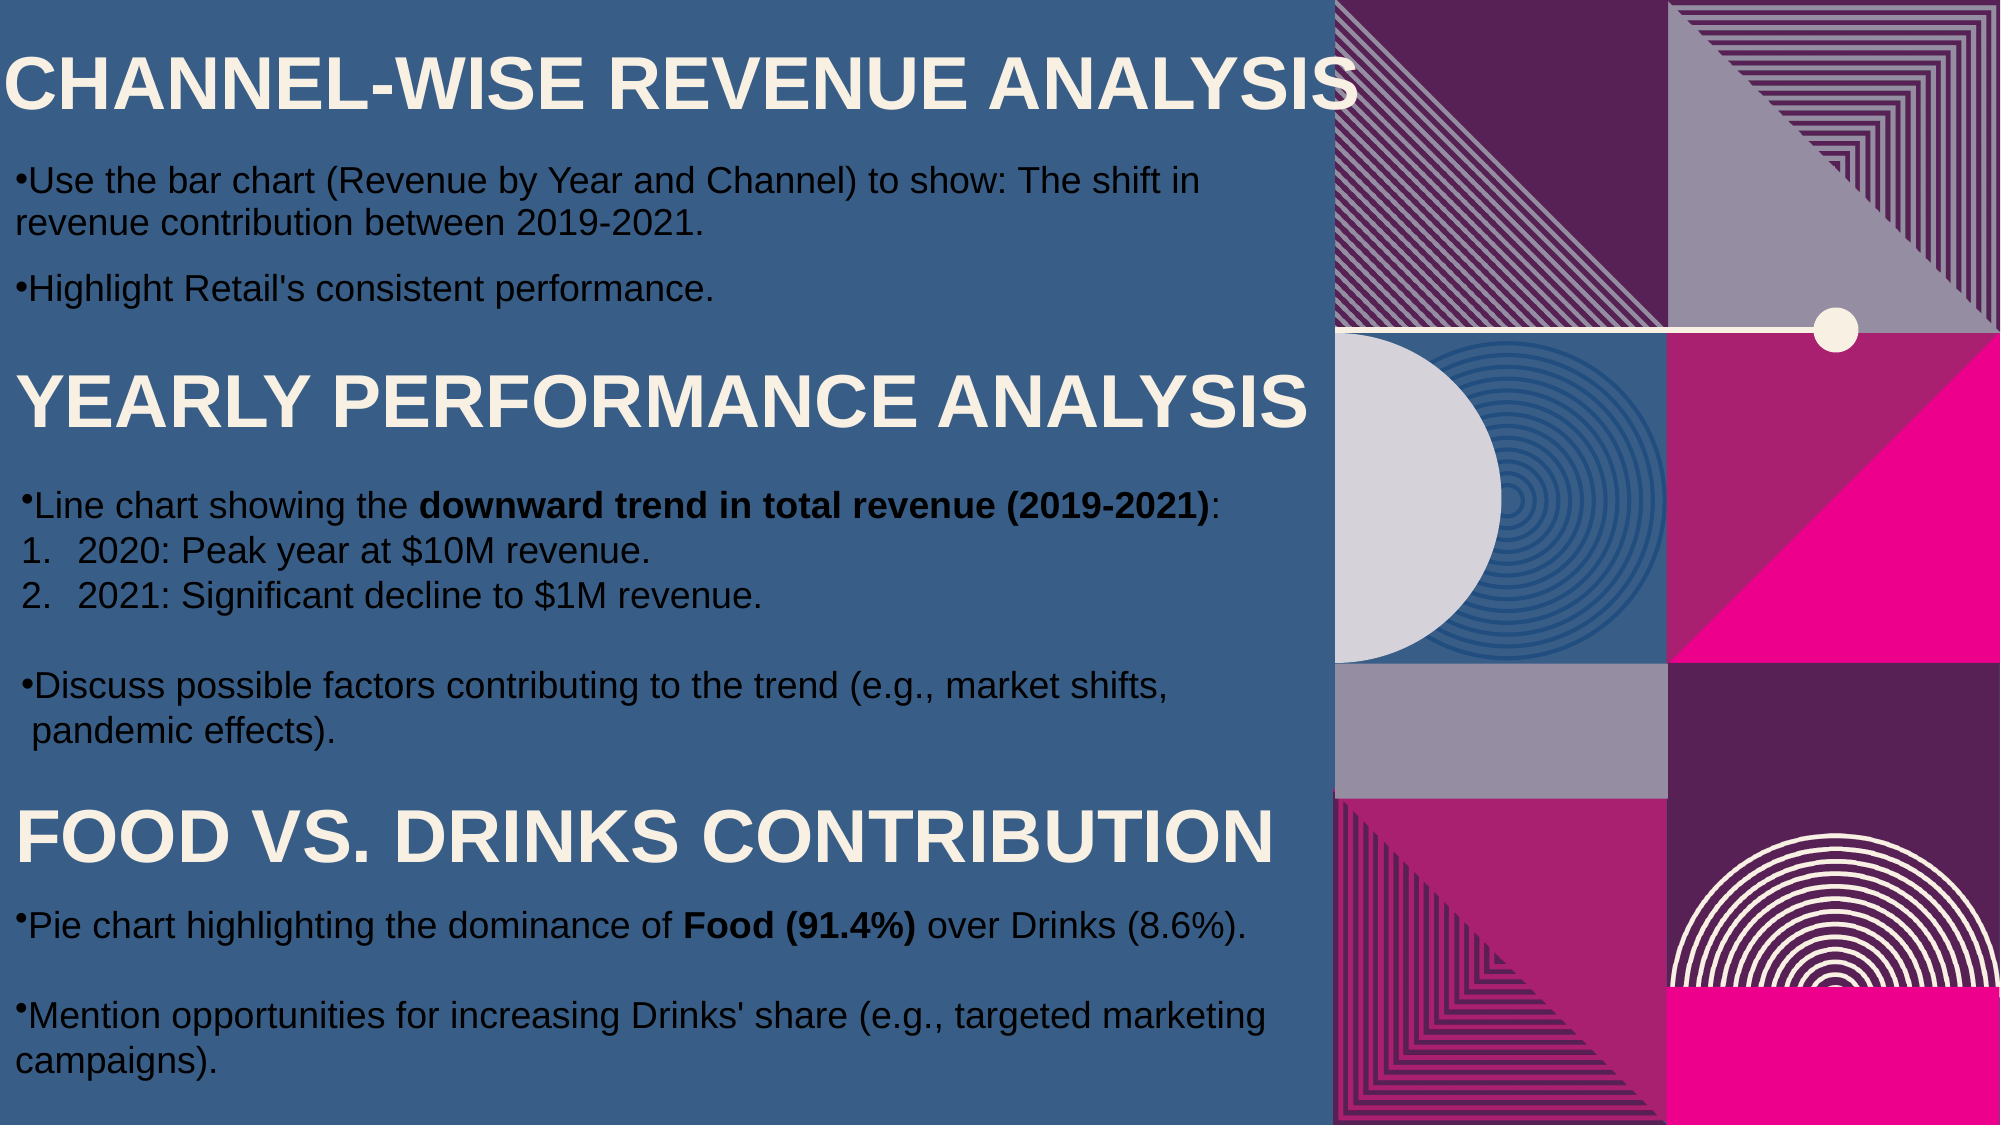

# Channel-Wise Revenue Analysis
Use the bar chart (Revenue by Year and Channel) to show: The shift in revenue contribution between 2019-2021.
Highlight Retail's consistent performance.

Yearly Performance Analysis

Line chart showing the downward trend in total revenue (2019-2021):
2020: Peak year at $10M revenue.
2021: Significant decline to $1M revenue.

Discuss possible factors contributing to the trend (e.g., market shifts,
 pandemic effects).
Food vs. Drinks Contribution

Pie chart highlighting the dominance of Food (91.4%) over Drinks (8.6%).

Mention opportunities for increasing Drinks' share (e.g., targeted marketing campaigns).